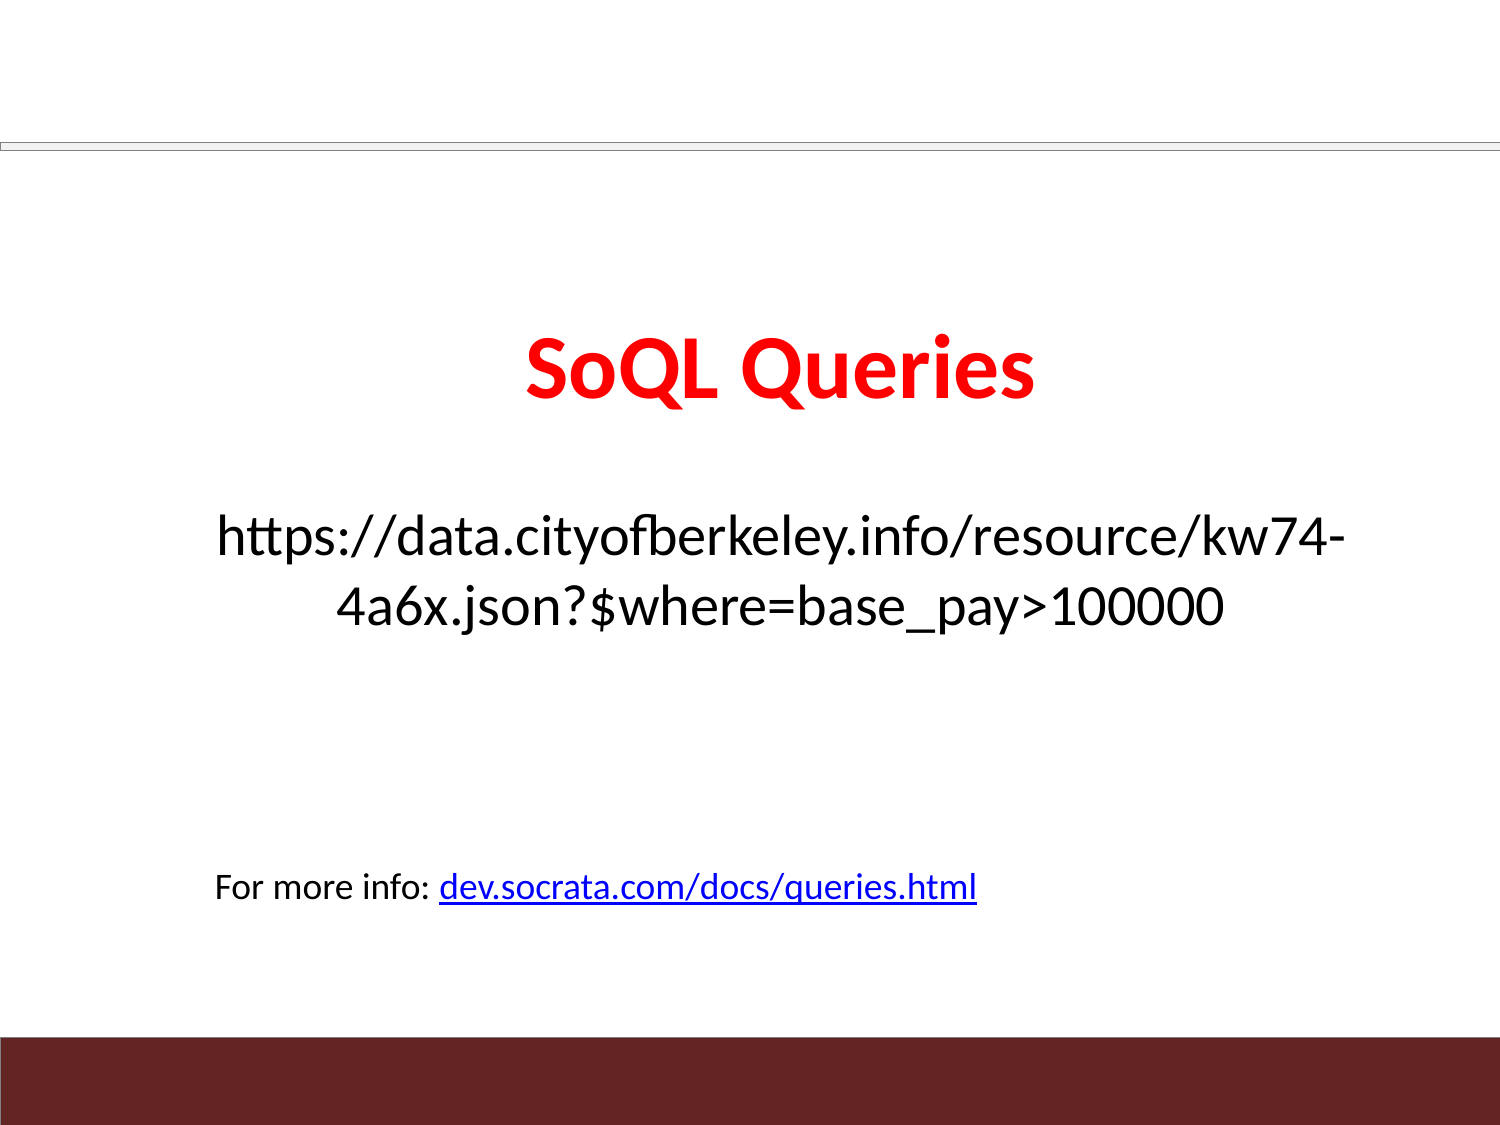

#
SoQL Queries

https://data.cityofberkeley.info/resource/kw74-4a6x.json?$where=base_pay>100000

For more info: dev.socrata.com/docs/queries.html